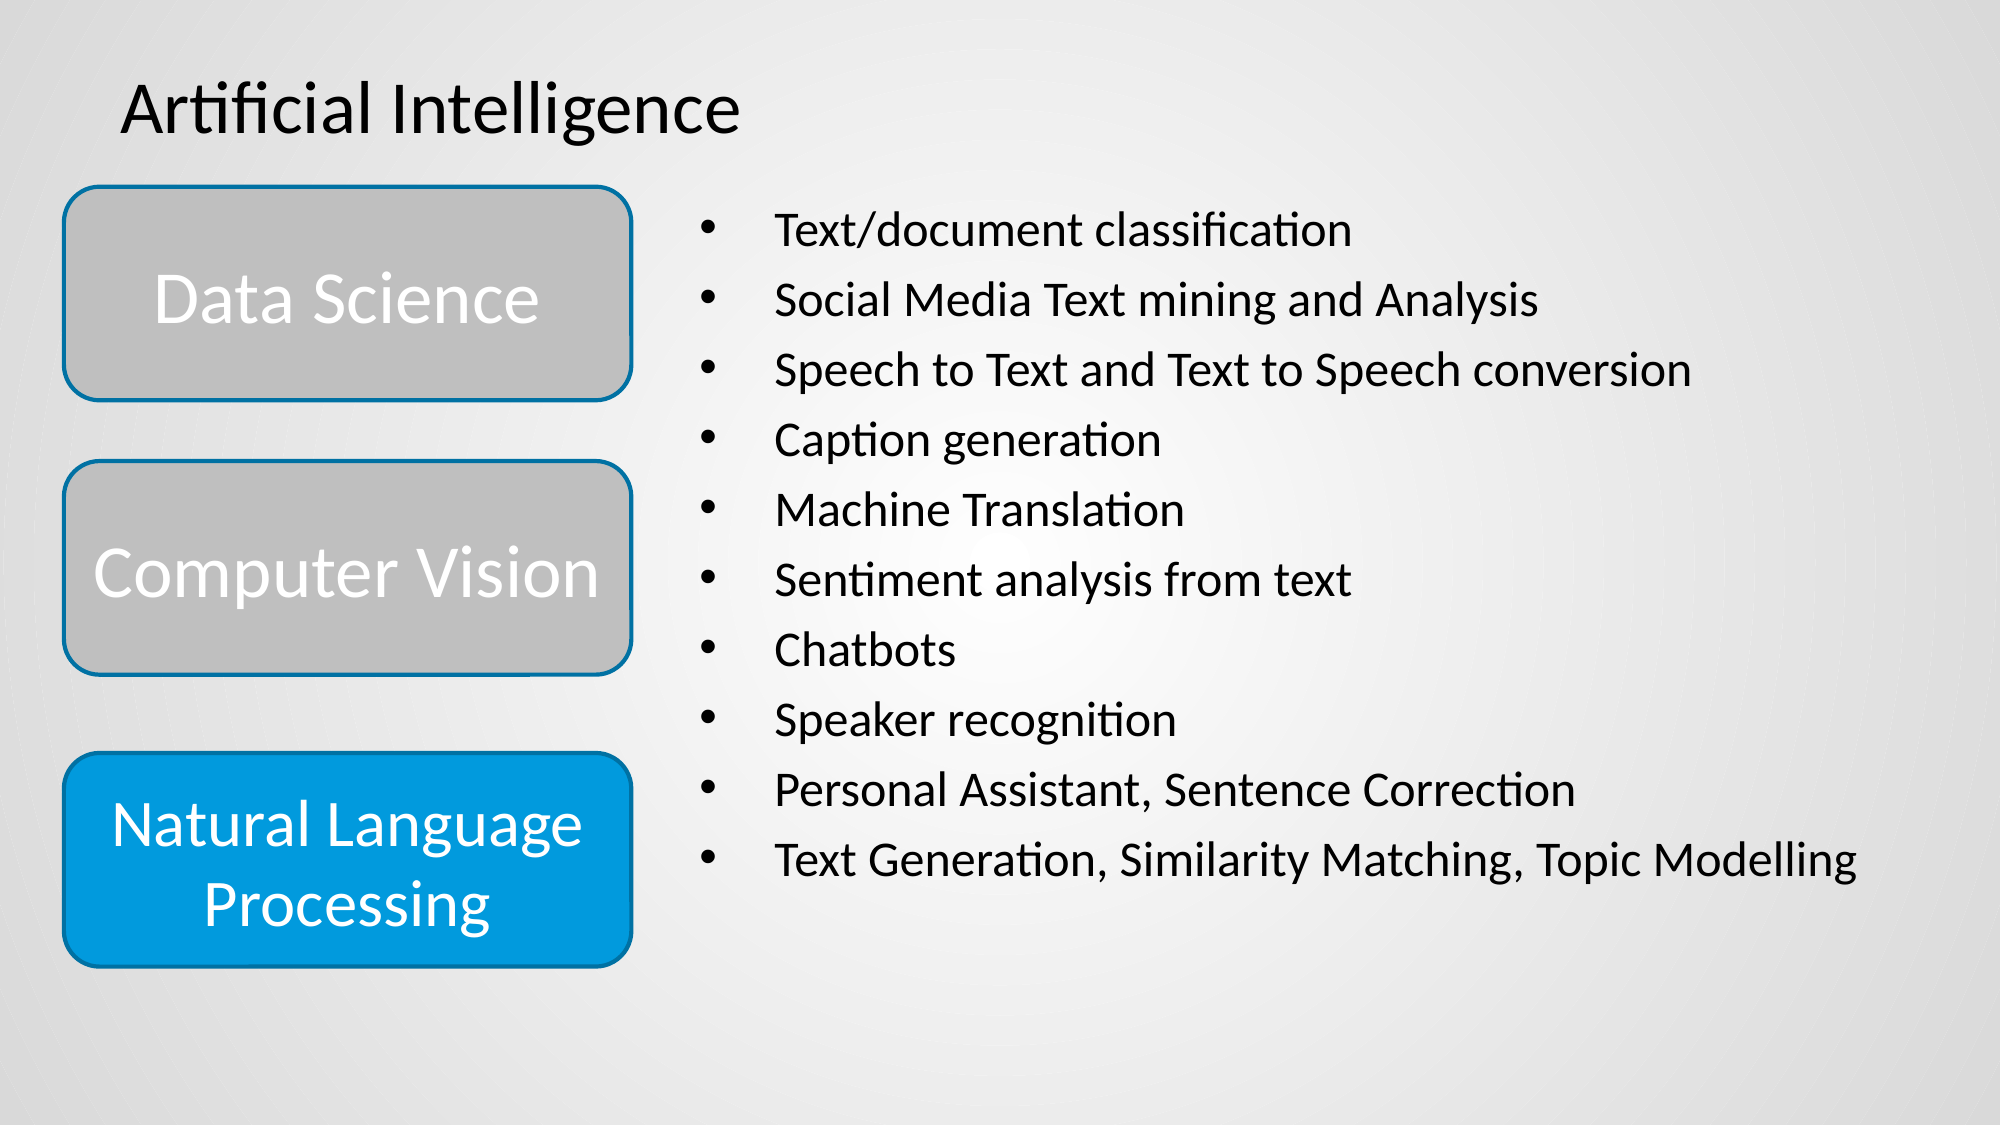

# Artificial Intelligence
Data Science
Computer Vision
Natural Language Processing
Text/document classification
Social Media Text mining and Analysis
Speech to Text and Text to Speech conversion
Caption generation
Machine Translation
Sentiment analysis from text
Chatbots
Speaker recognition
Personal Assistant, Sentence Correction
Text Generation, Similarity Matching, Topic Modelling